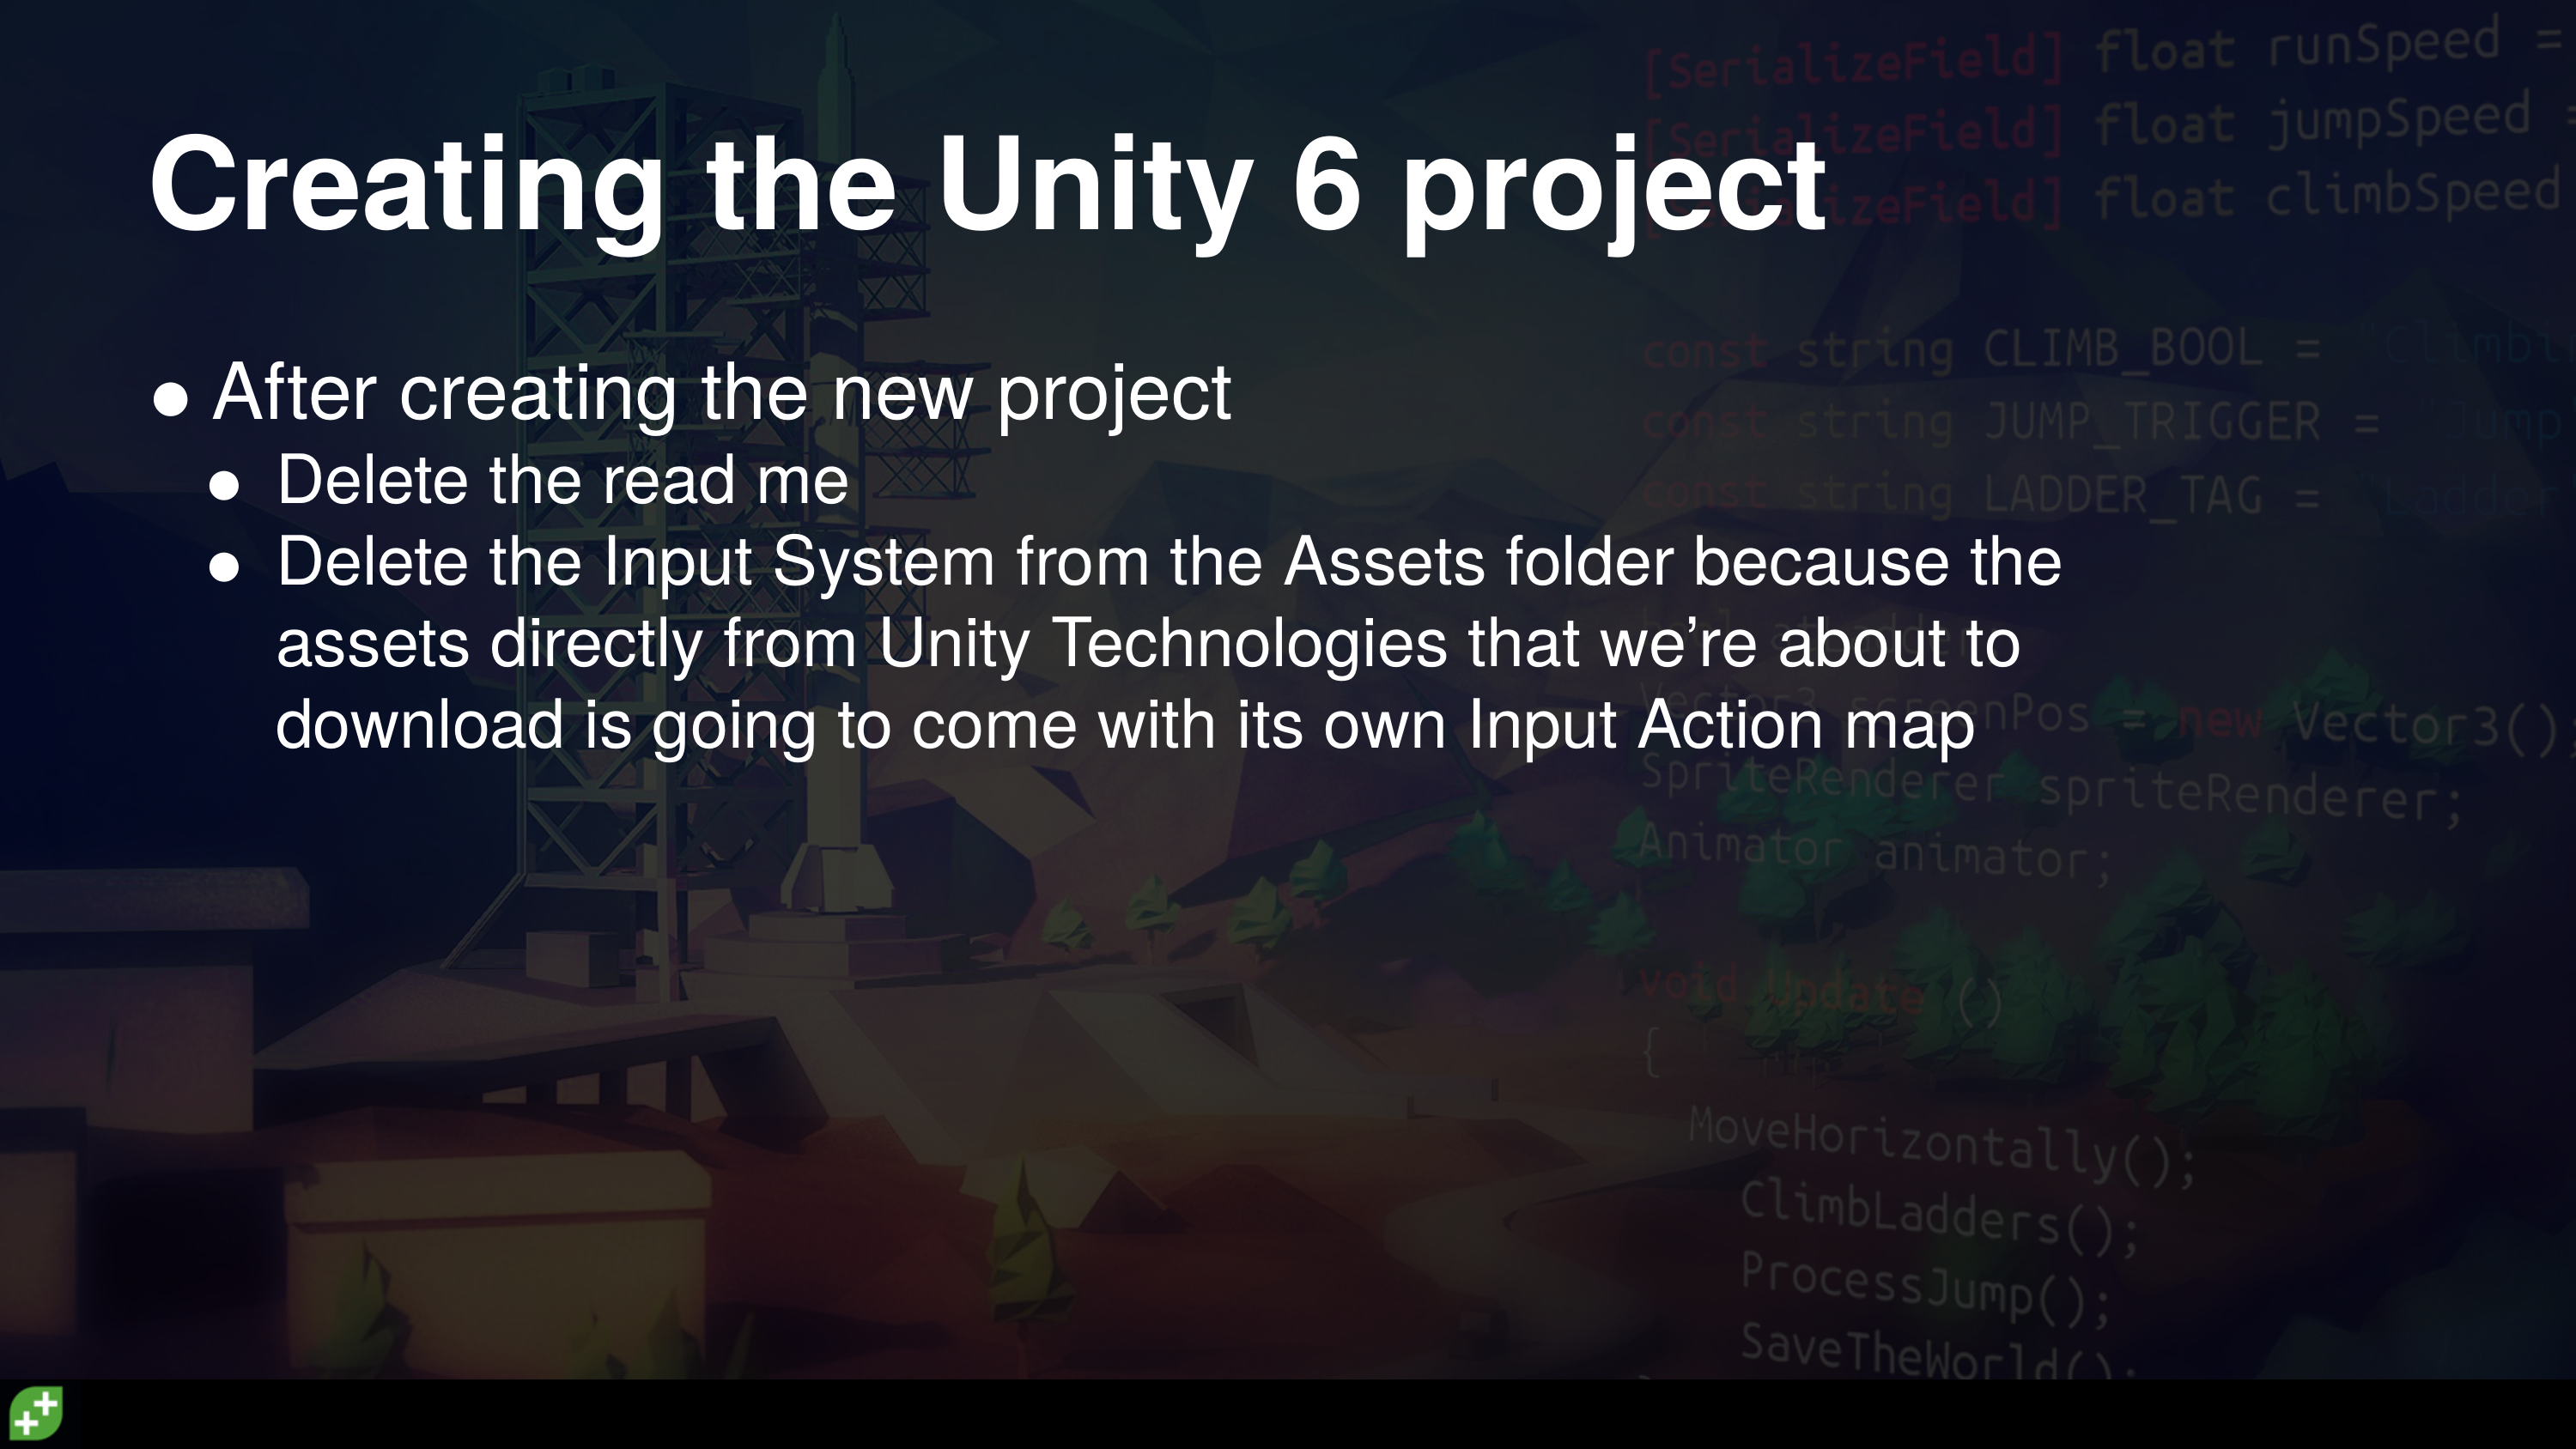

# Creating the Unity 6 project
After creating the new project
Delete the read me
Delete the Input System from the Assets folder because the assets directly from Unity Technologies that we’re about to download is going to come with its own Input Action map